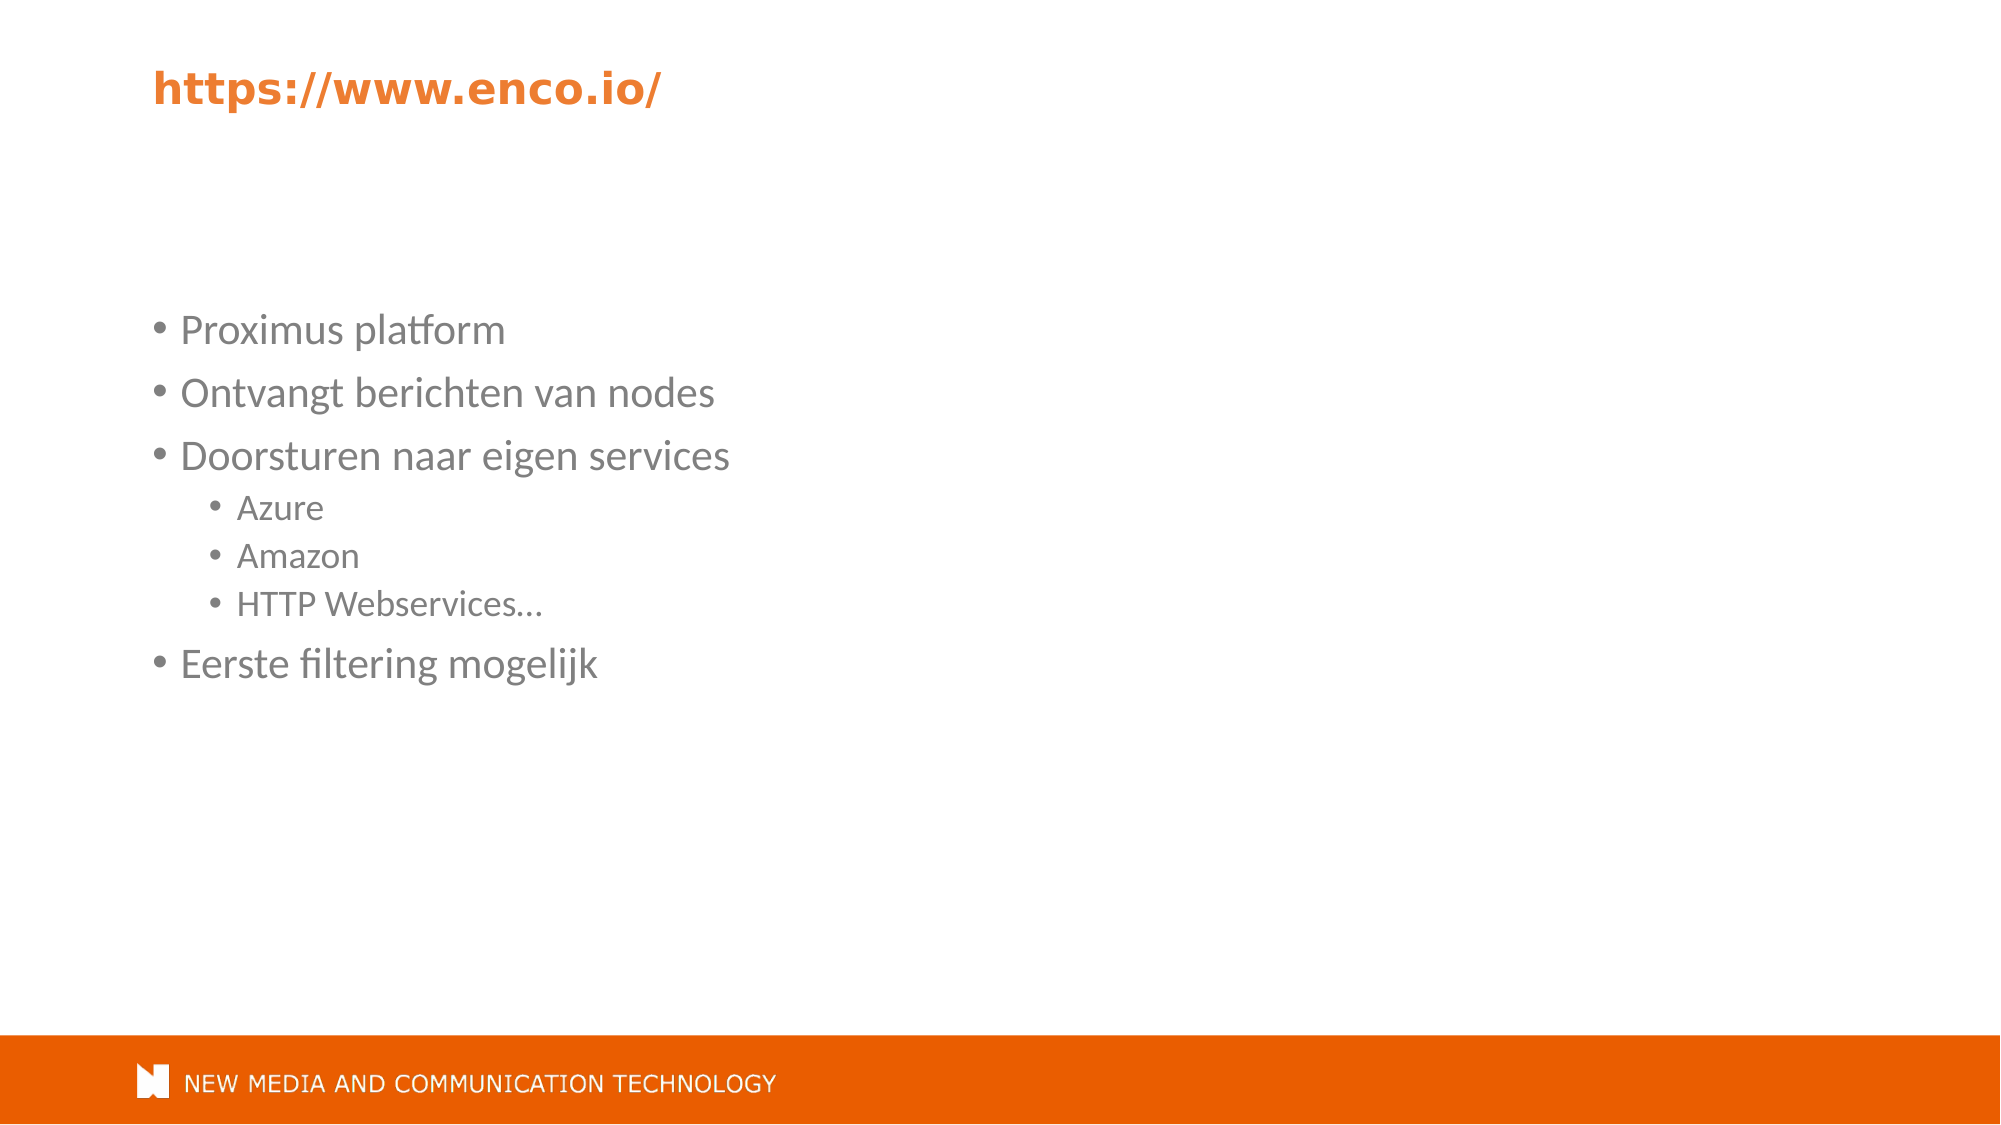

# https://www.enco.io/
Proximus platform
Ontvangt berichten van nodes
Doorsturen naar eigen services
Azure
Amazon
HTTP Webservices…
Eerste filtering mogelijk